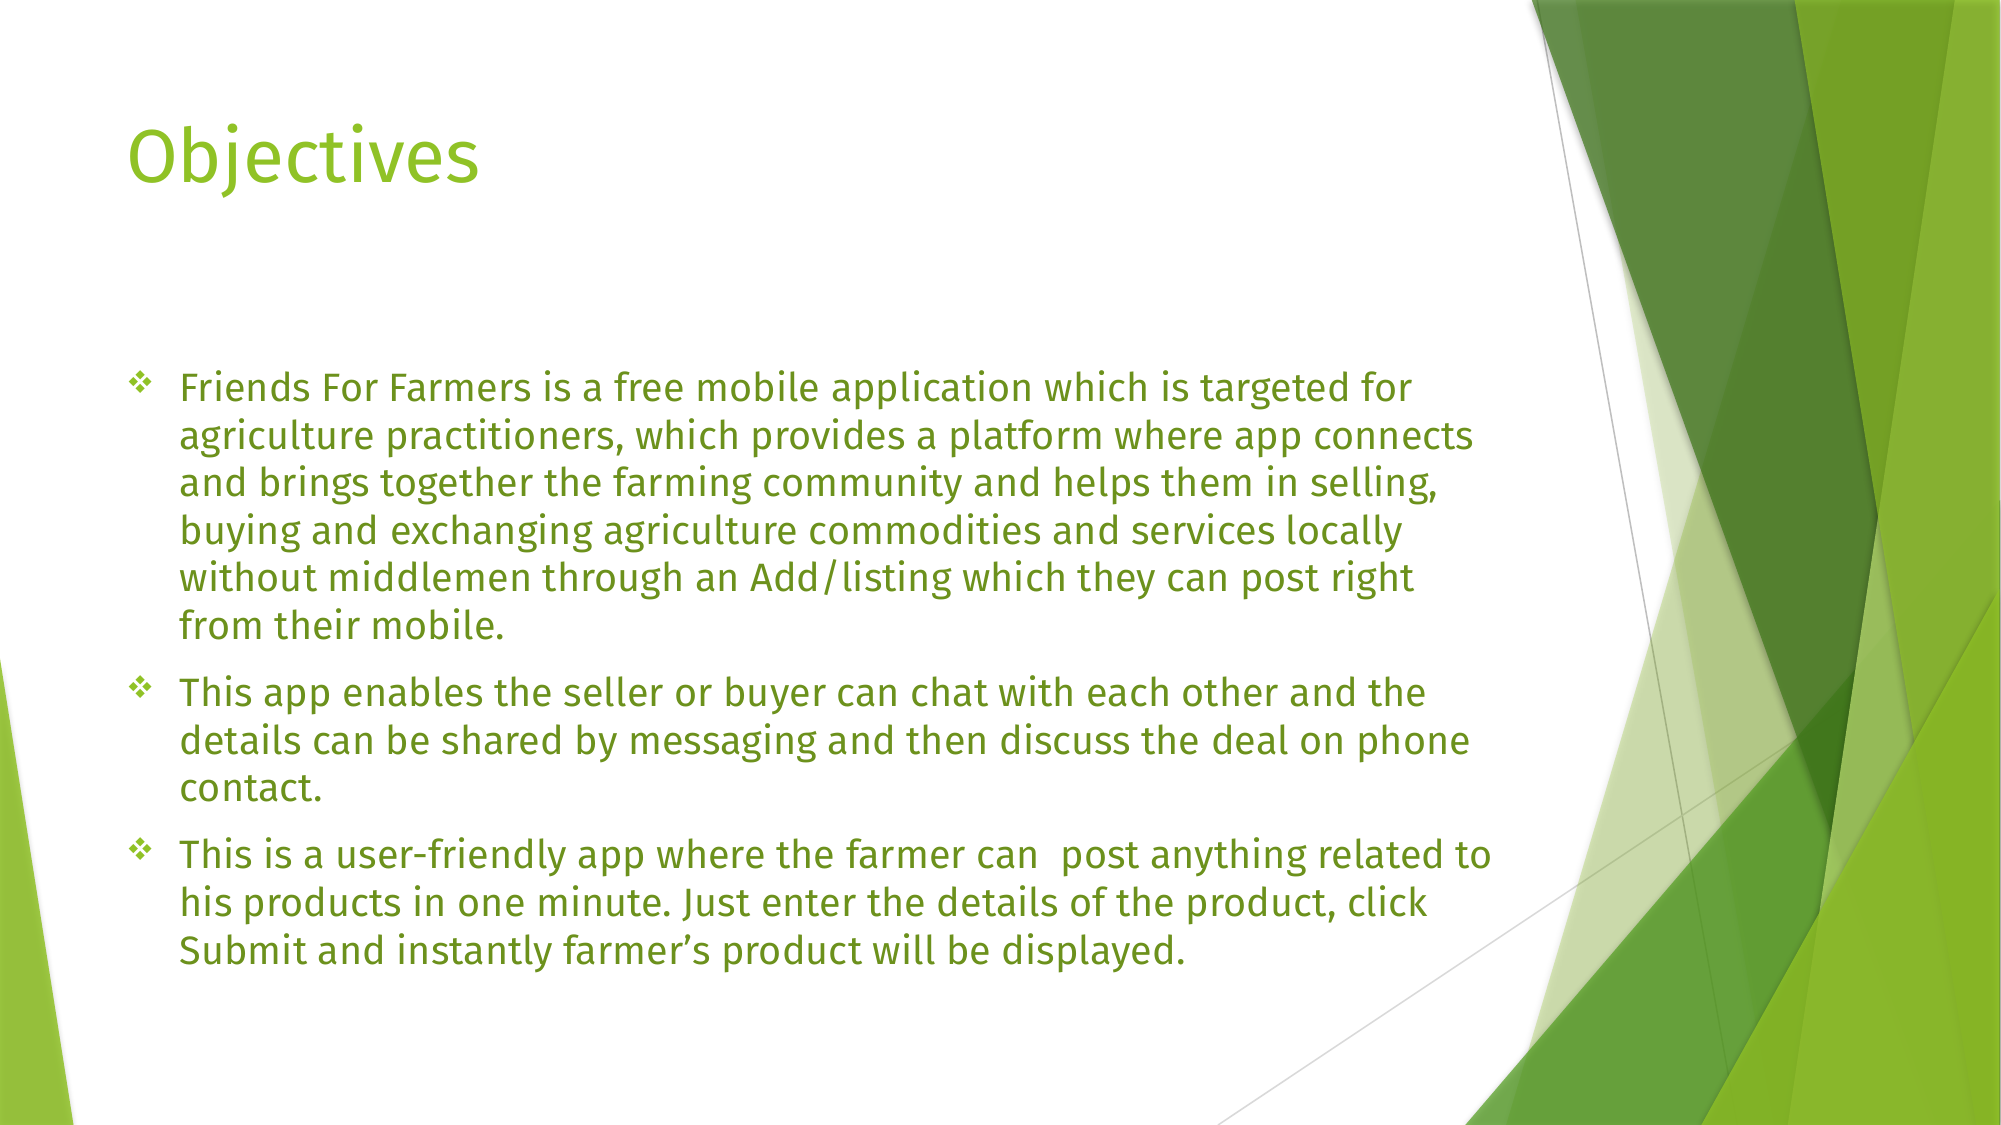

# Objectives
Friends For Farmers is a free mobile application which is targeted for agriculture practitioners, which provides a platform where app connects and brings together the farming community and helps them in selling, buying and exchanging agriculture commodities and services locally without middlemen through an Add/listing which they can post right from their mobile.
This app enables the seller or buyer can chat with each other and the details can be shared by messaging and then discuss the deal on phone contact.
This is a user-friendly app where the farmer can  post anything related to his products in one minute. Just enter the details of the product, click Submit and instantly farmer’s product will be displayed.